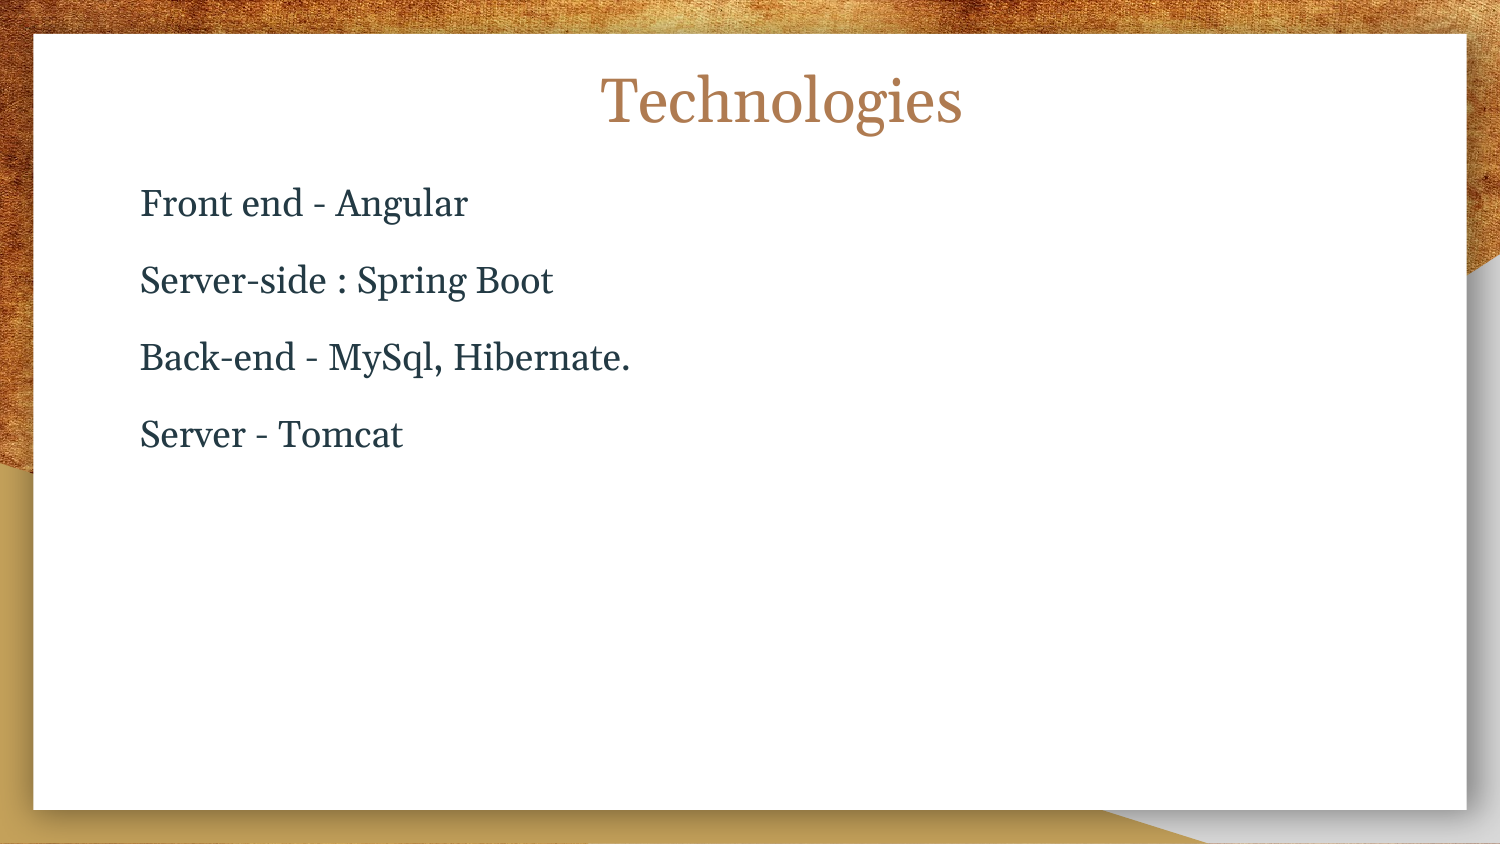

# Technologies
Front end - Angular
Server-side : Spring Boot
Back-end - MySql, Hibernate.
Server - Tomcat